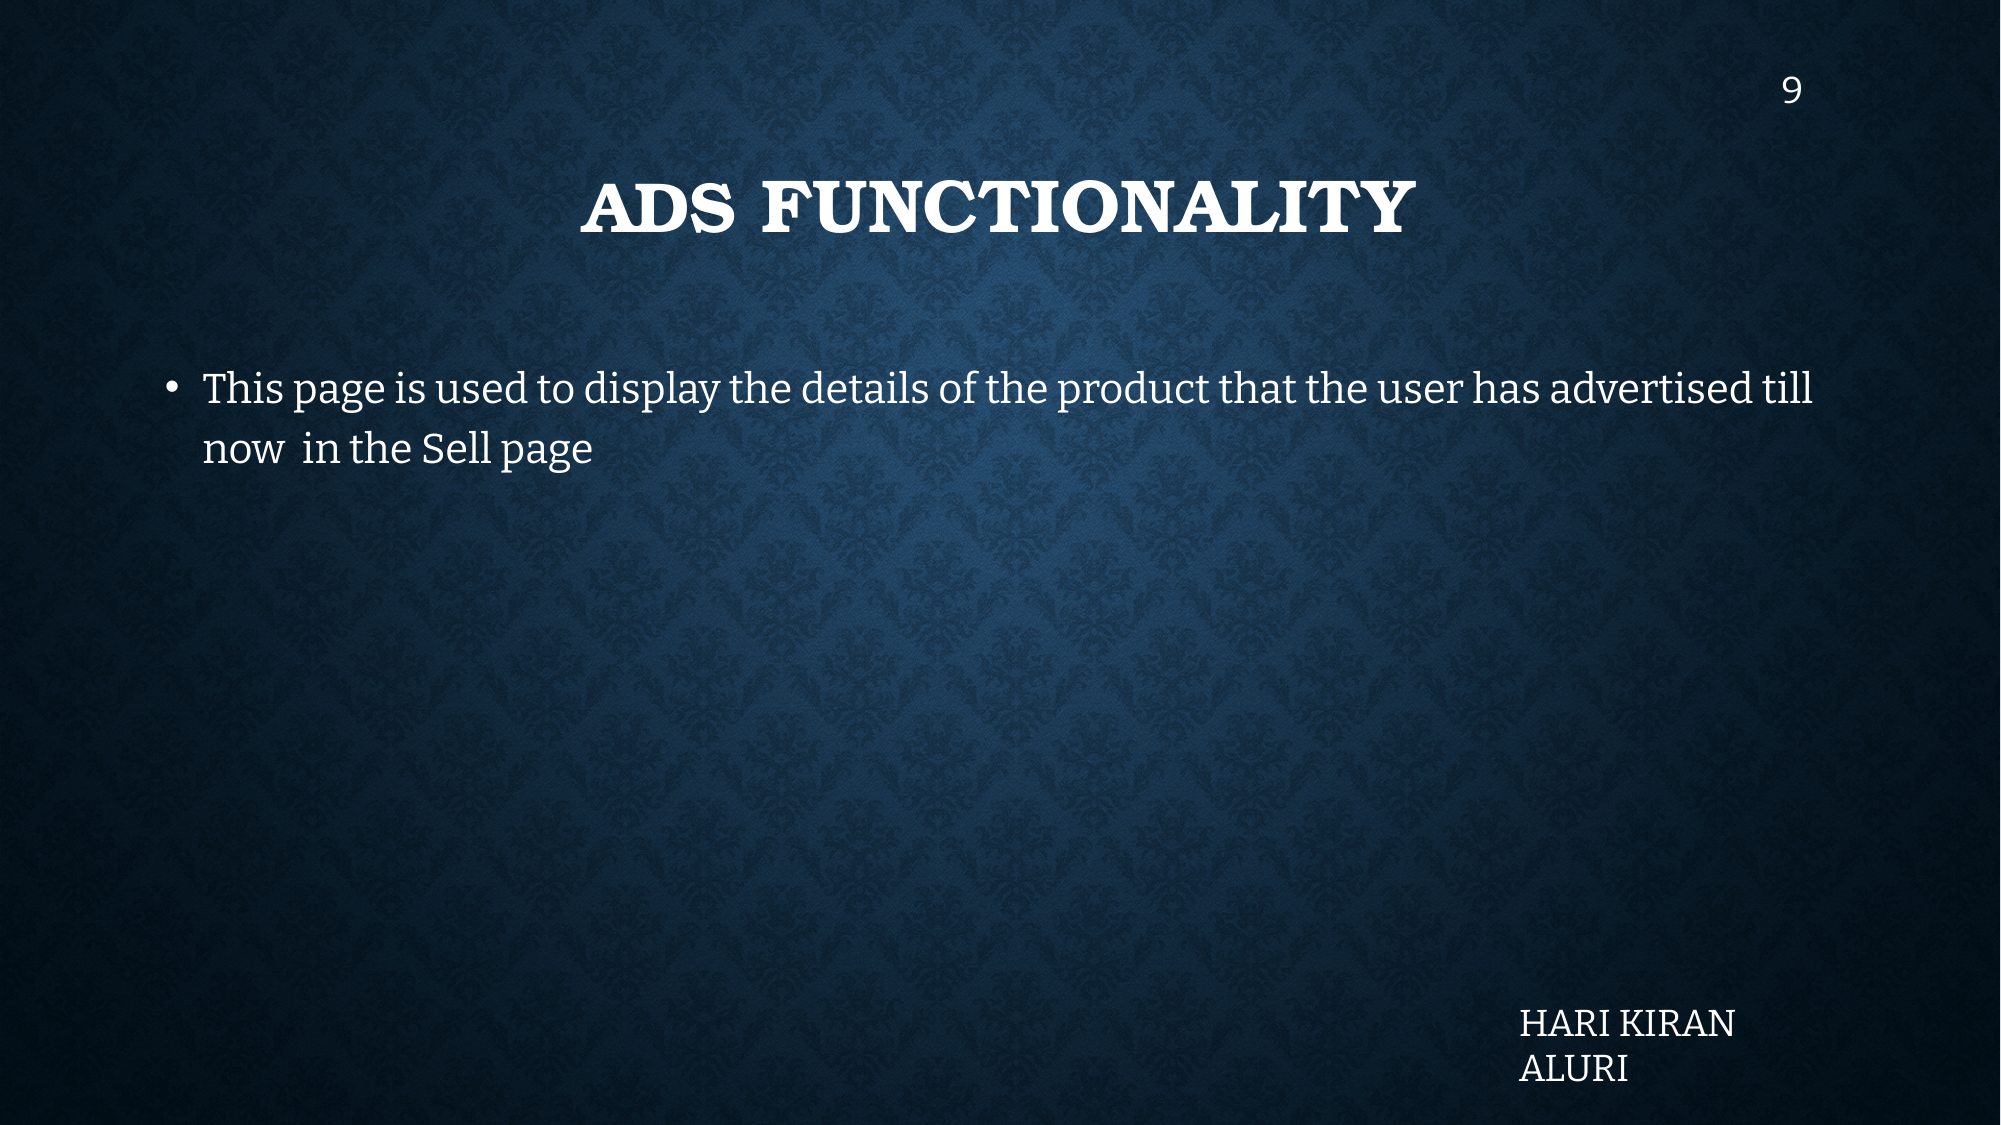

9
# ADS FUNCTIONALITY
This page is used to display the details of the product that the user has advertised till now  in the Sell page

HARI KIRAN ALURI